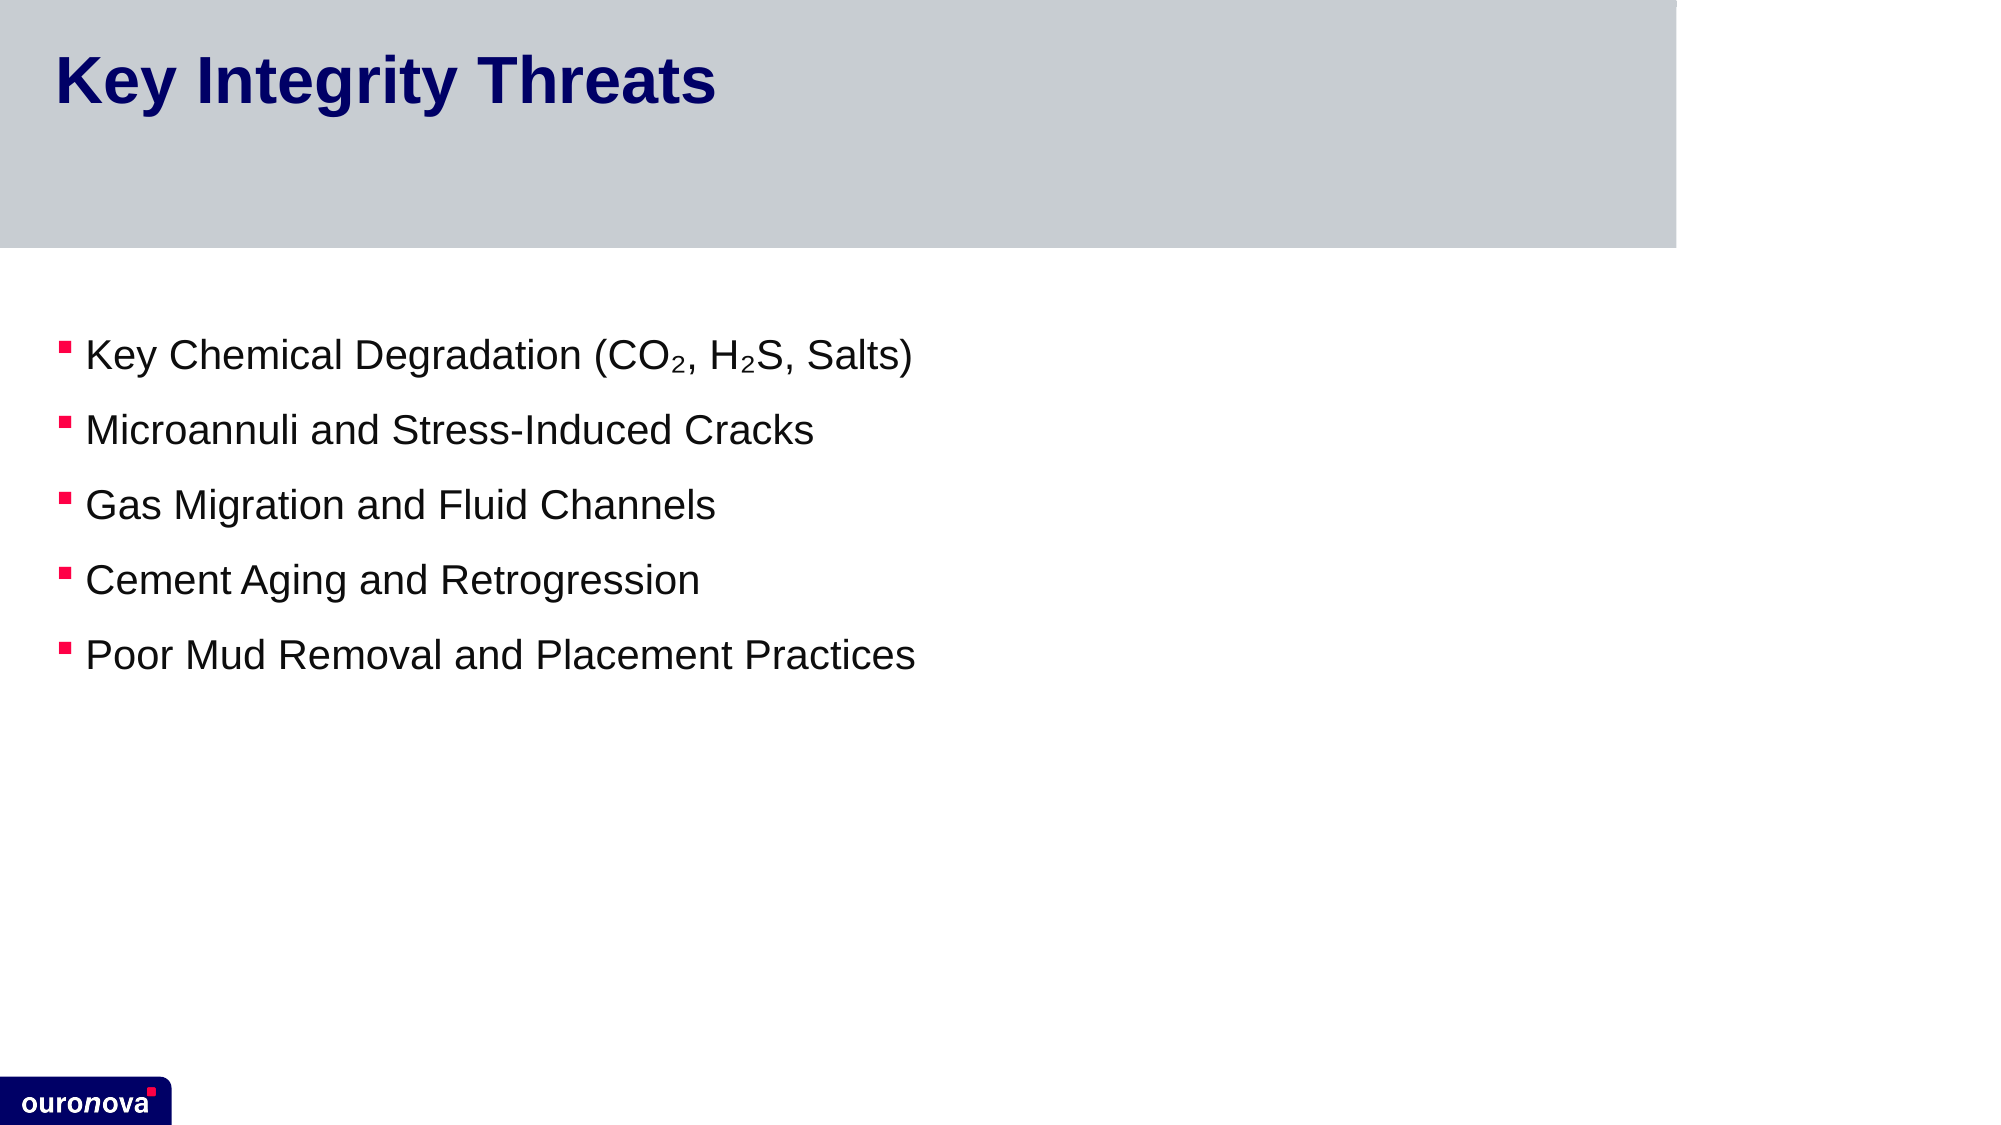

# Key Integrity Threats
Key Chemical Degradation (CO₂, H₂S, Salts)
Microannuli and Stress-Induced Cracks
Gas Migration and Fluid Channels
Cement Aging and Retrogression
Poor Mud Removal and Placement Practices